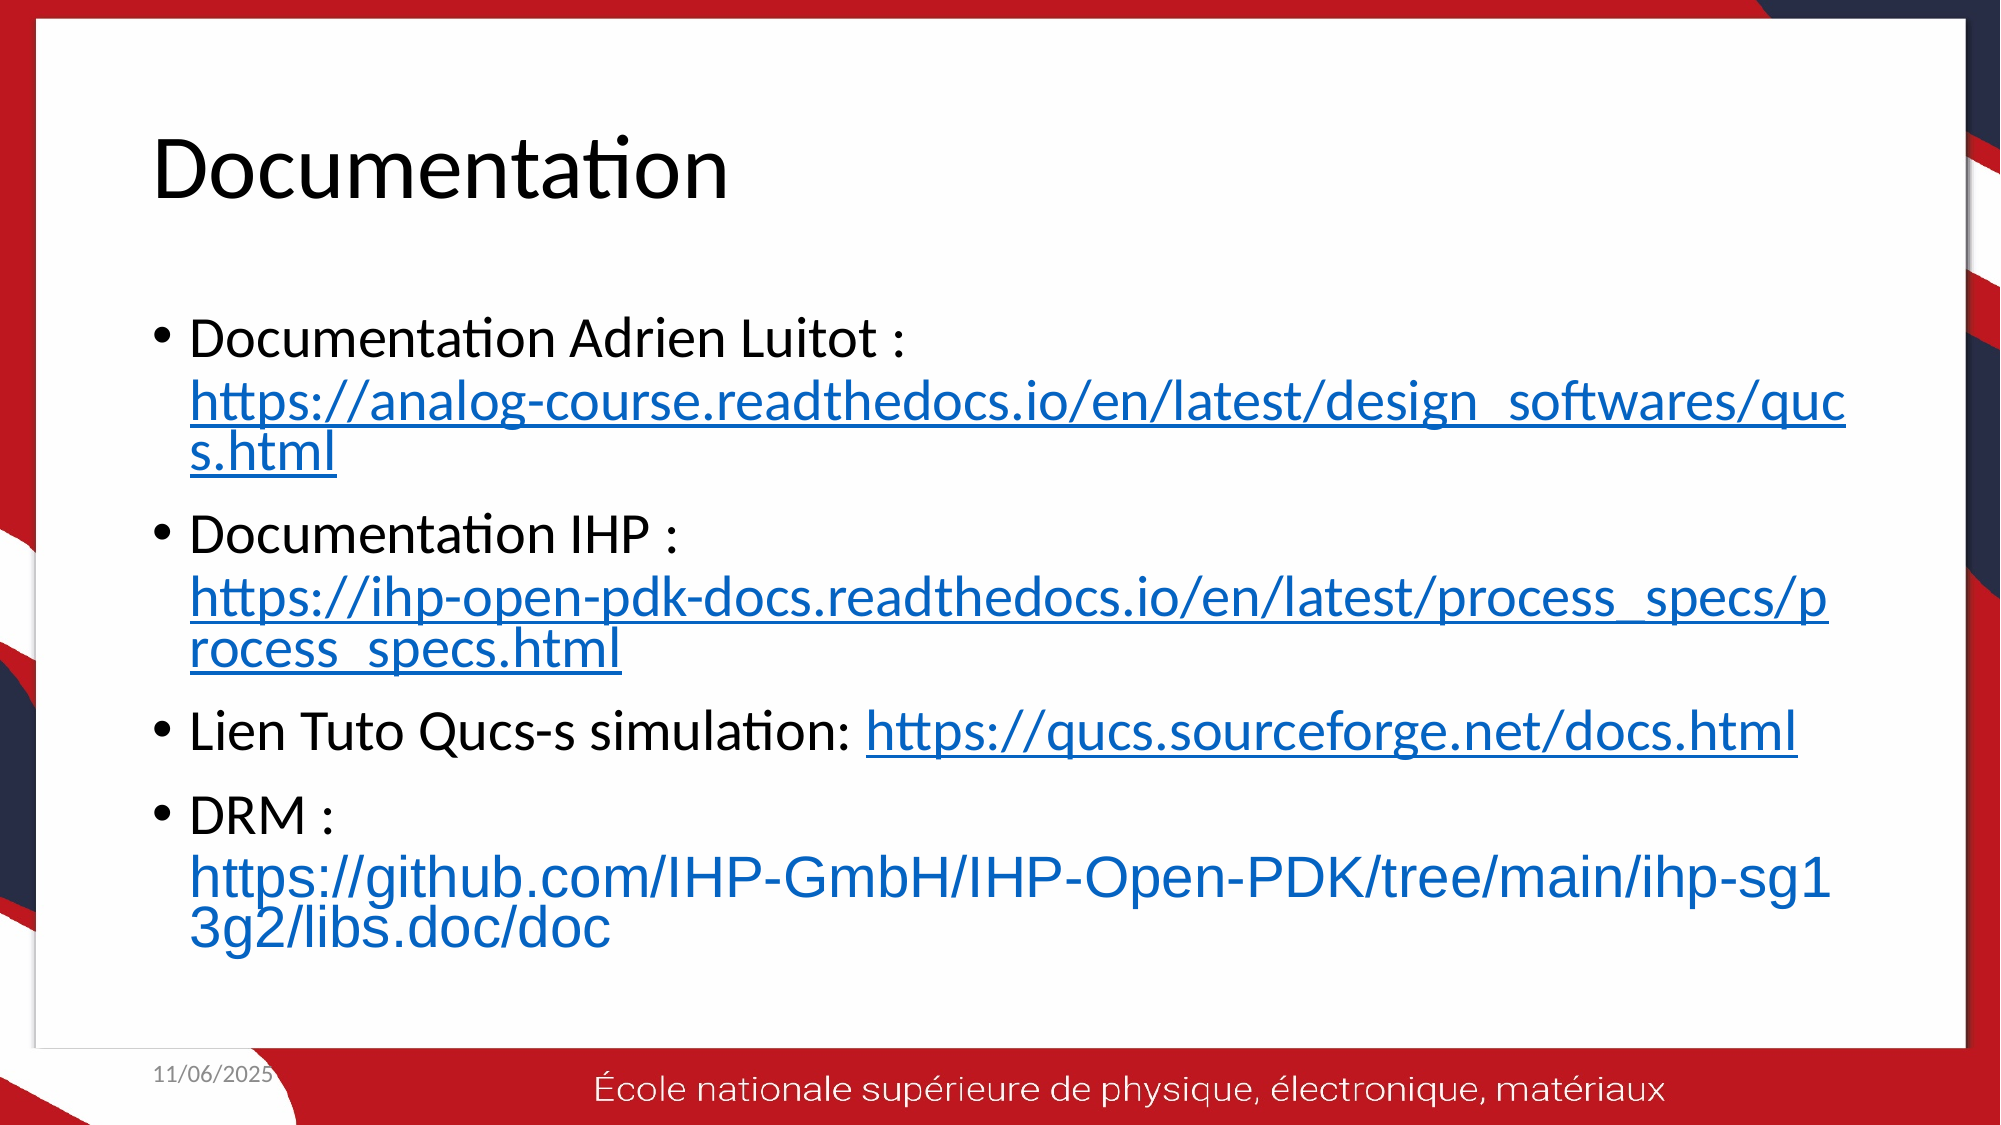

# Documentation
Documentation Adrien Luitot : https://analog-course.readthedocs.io/en/latest/design_softwares/qucs.html
Documentation IHP : https://ihp-open-pdk-docs.readthedocs.io/en/latest/process_specs/process_specs.html
Lien Tuto Qucs-s simulation: https://qucs.sourceforge.net/docs.html
DRM : https://github.com/IHP-GmbH/IHP-Open-PDK/tree/main/ihp-sg13g2/libs.doc/doc

11/06/2025
39